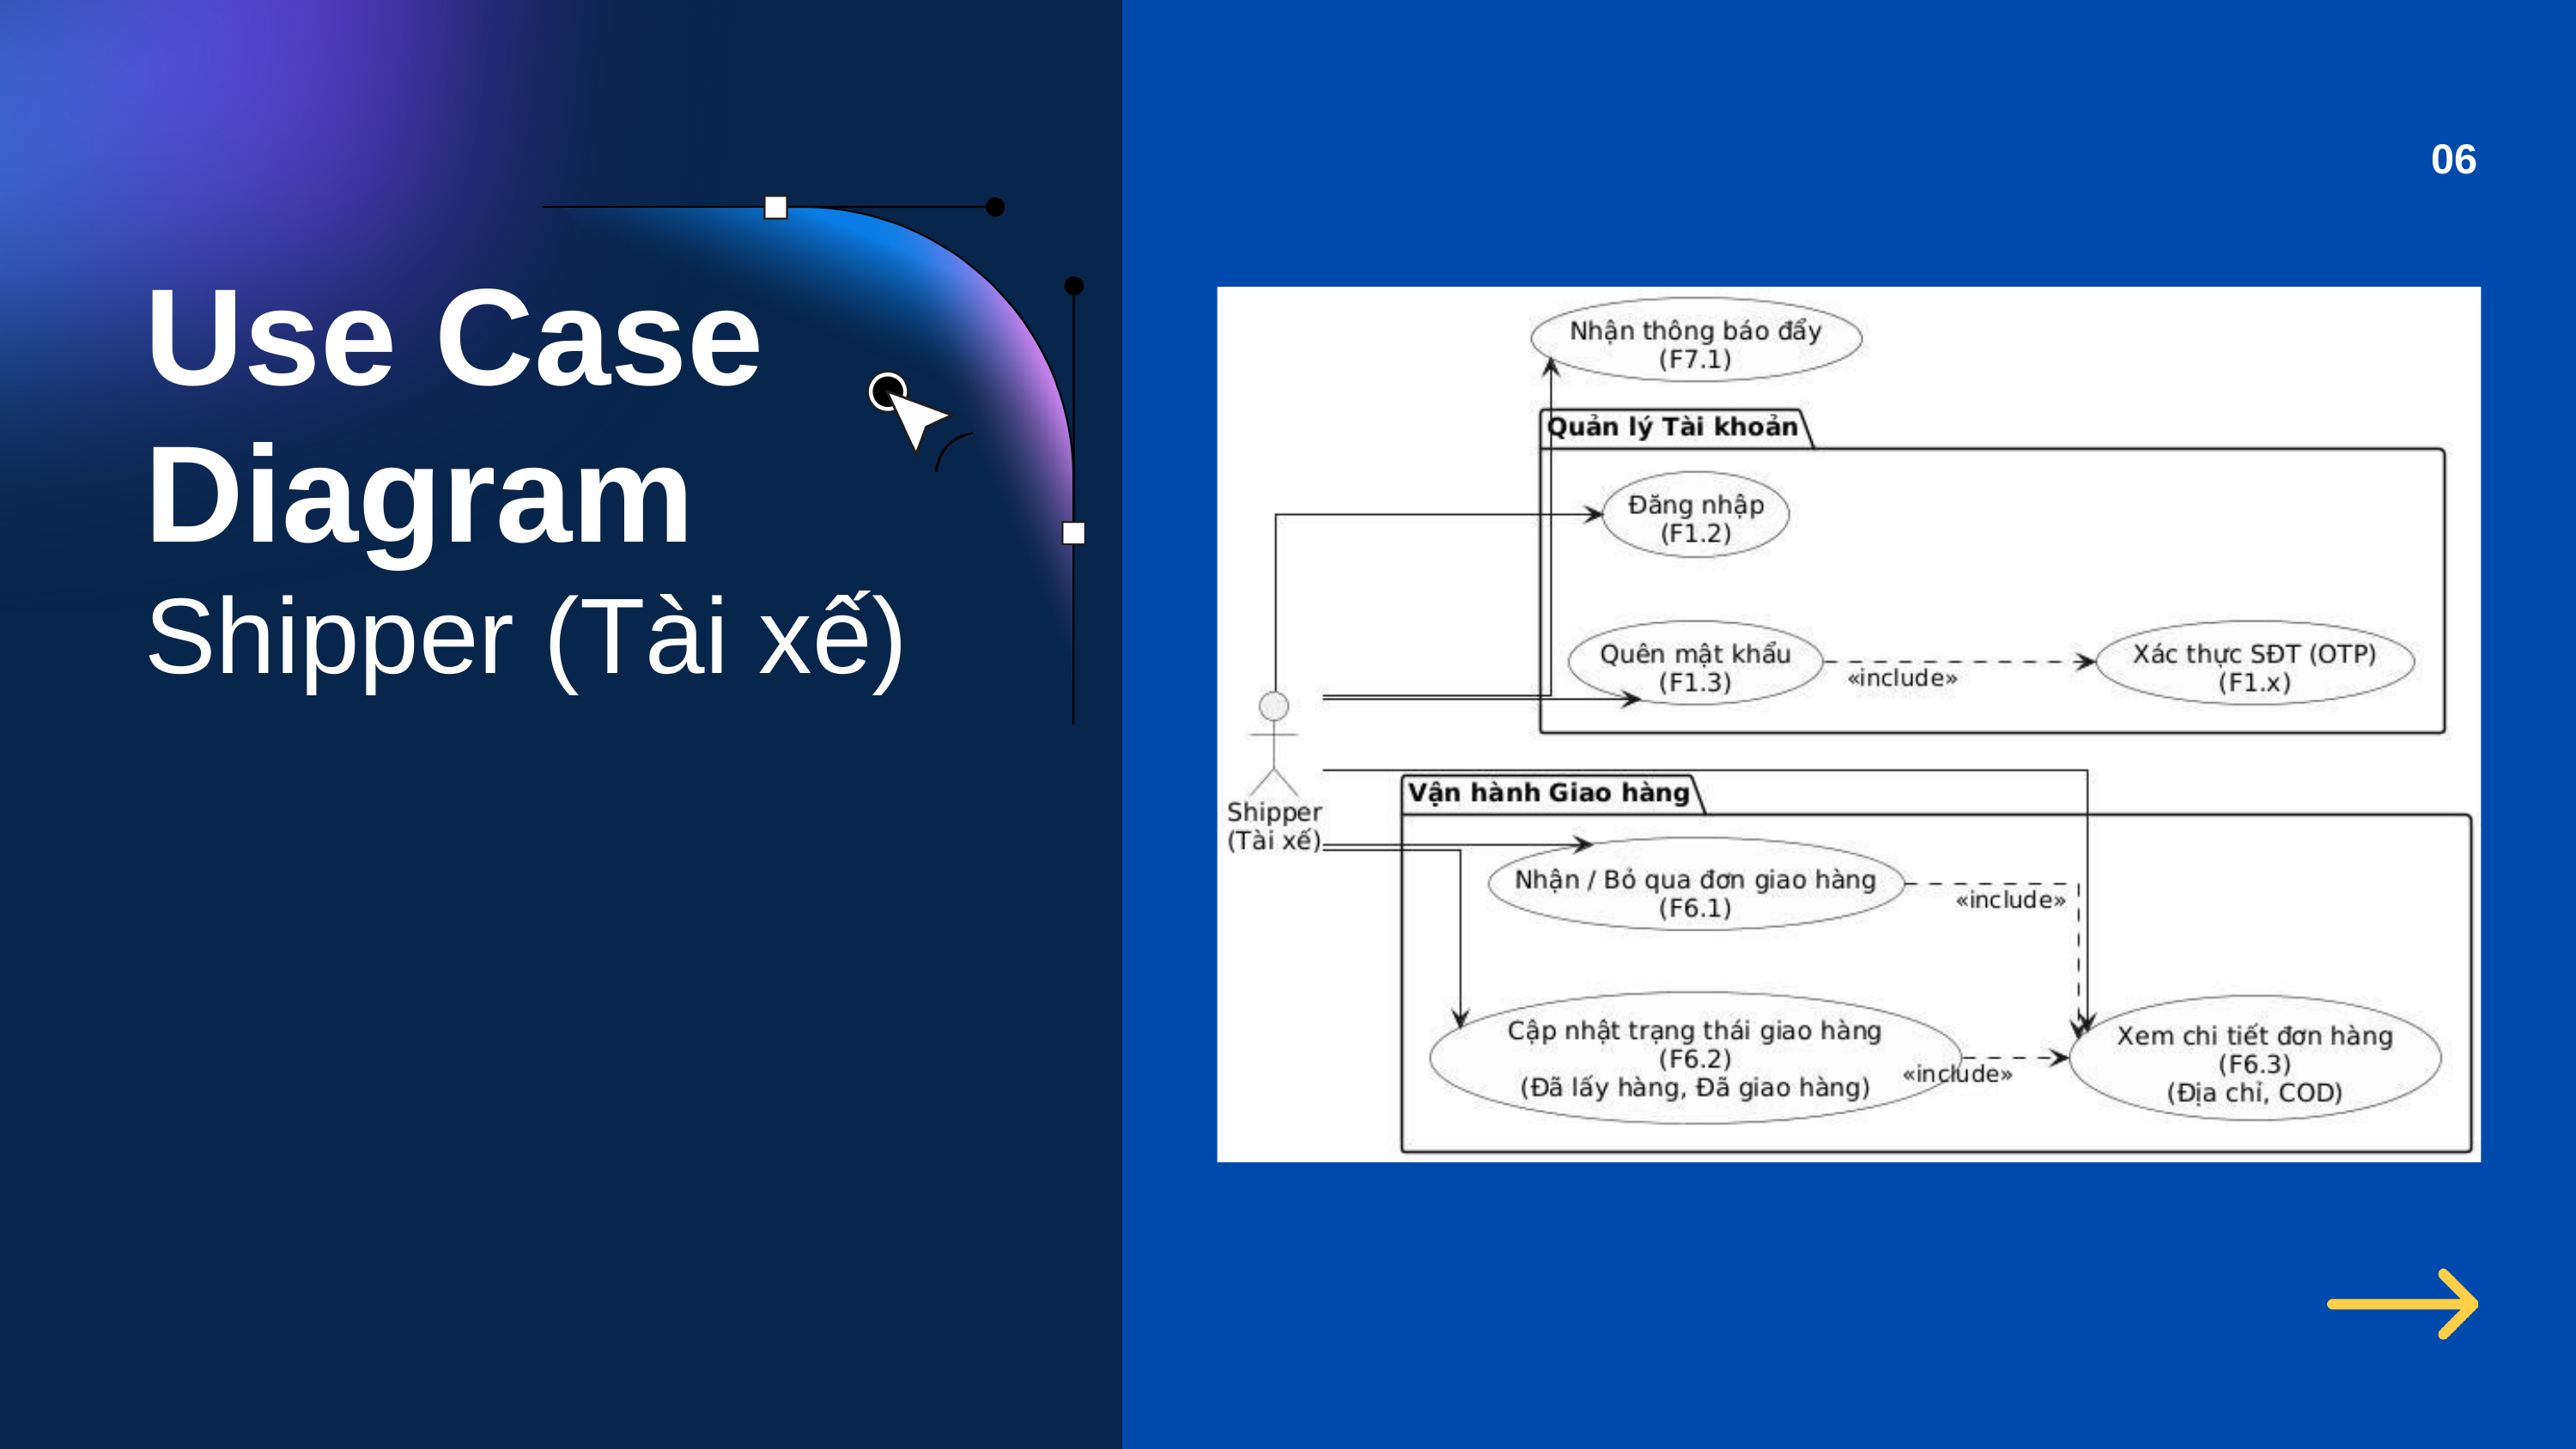

06

Use Case
Diagram

Shipper (Tài xế)